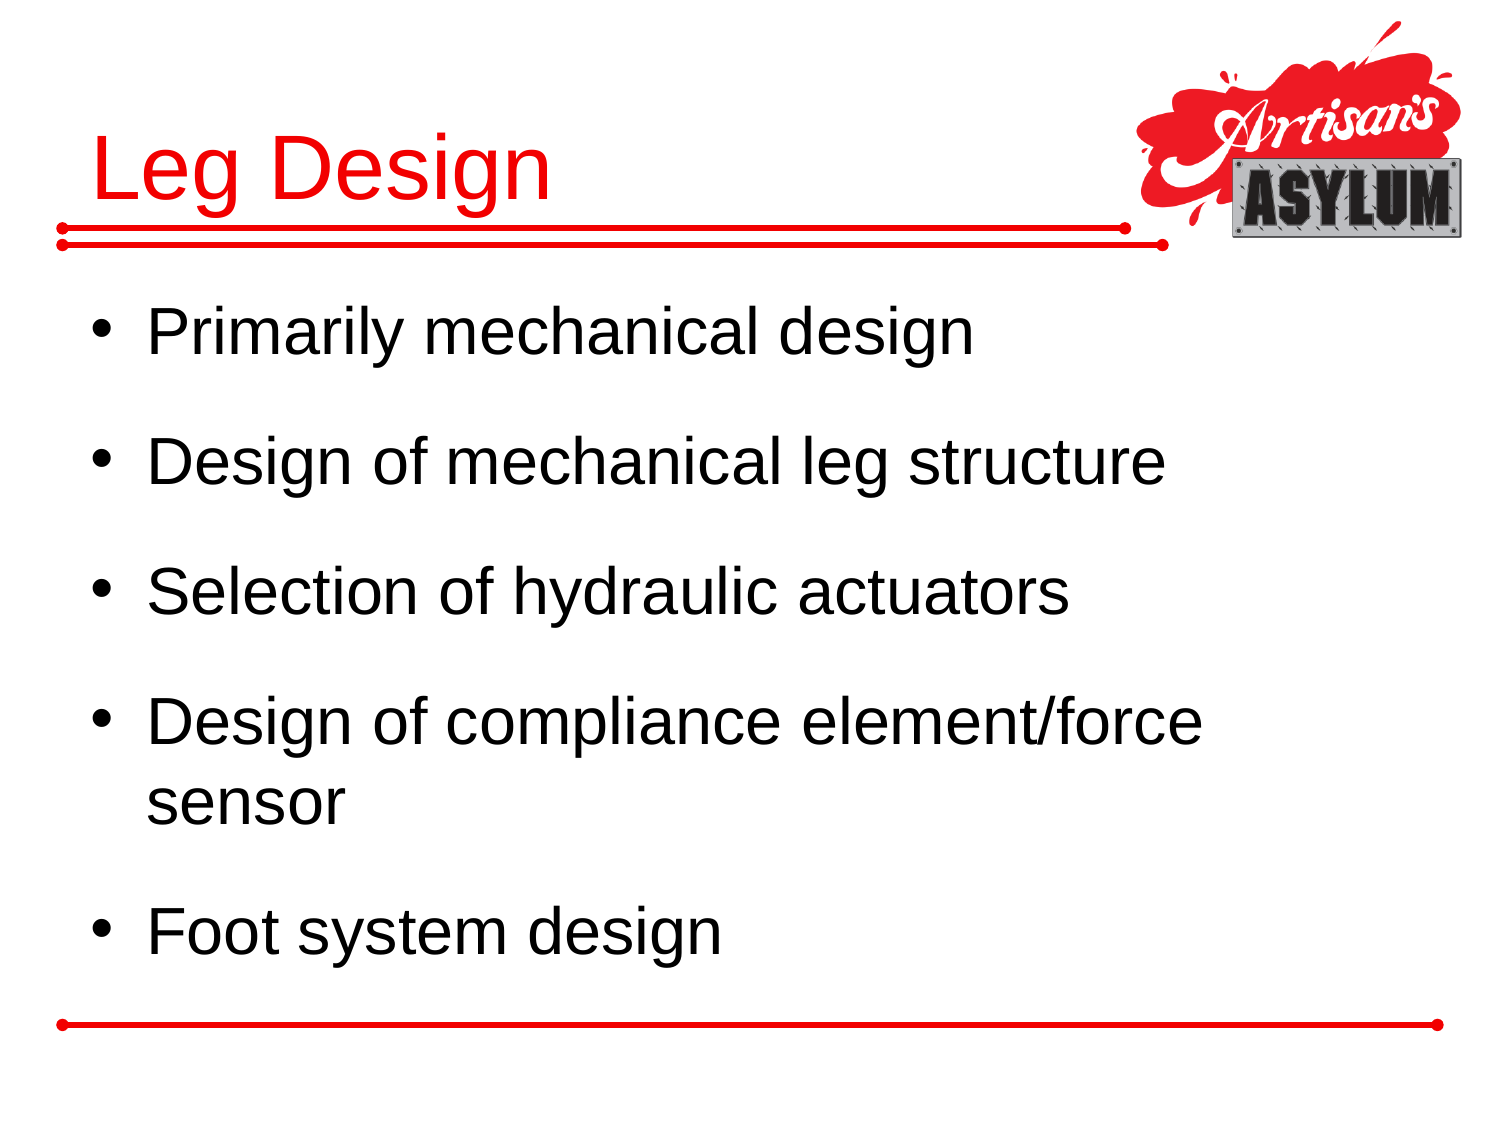

# Leg Design
Primarily mechanical design
Design of mechanical leg structure
Selection of hydraulic actuators
Design of compliance element/force sensor
Foot system design